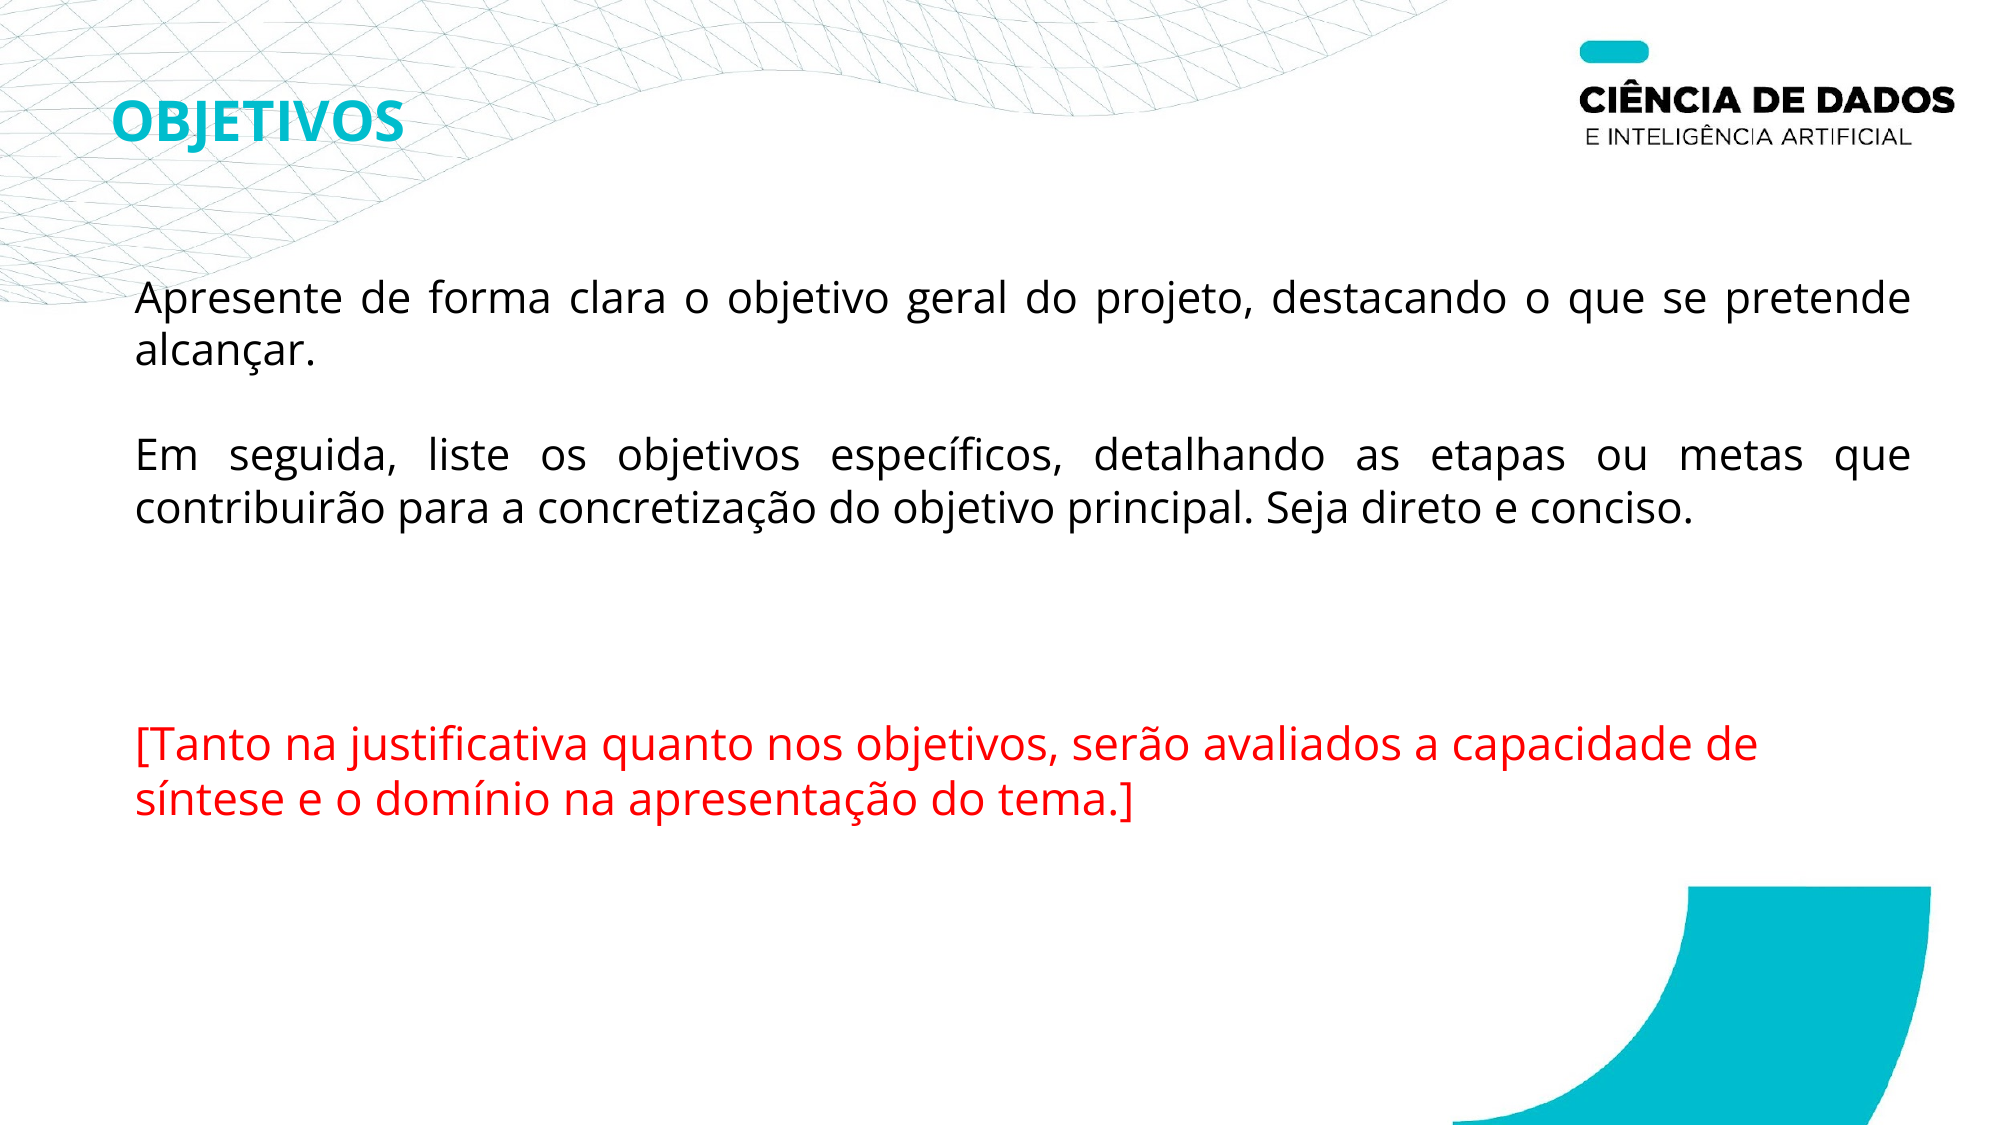

# OBJETIVOS
Apresente de forma clara o objetivo geral do projeto, destacando o que se pretende alcançar.

Em seguida, liste os objetivos específicos, detalhando as etapas ou metas que contribuirão para a concretização do objetivo principal. Seja direto e conciso.
[Tanto na justificativa quanto nos objetivos, serão avaliados a capacidade de síntese e o domínio na apresentação do tema.]